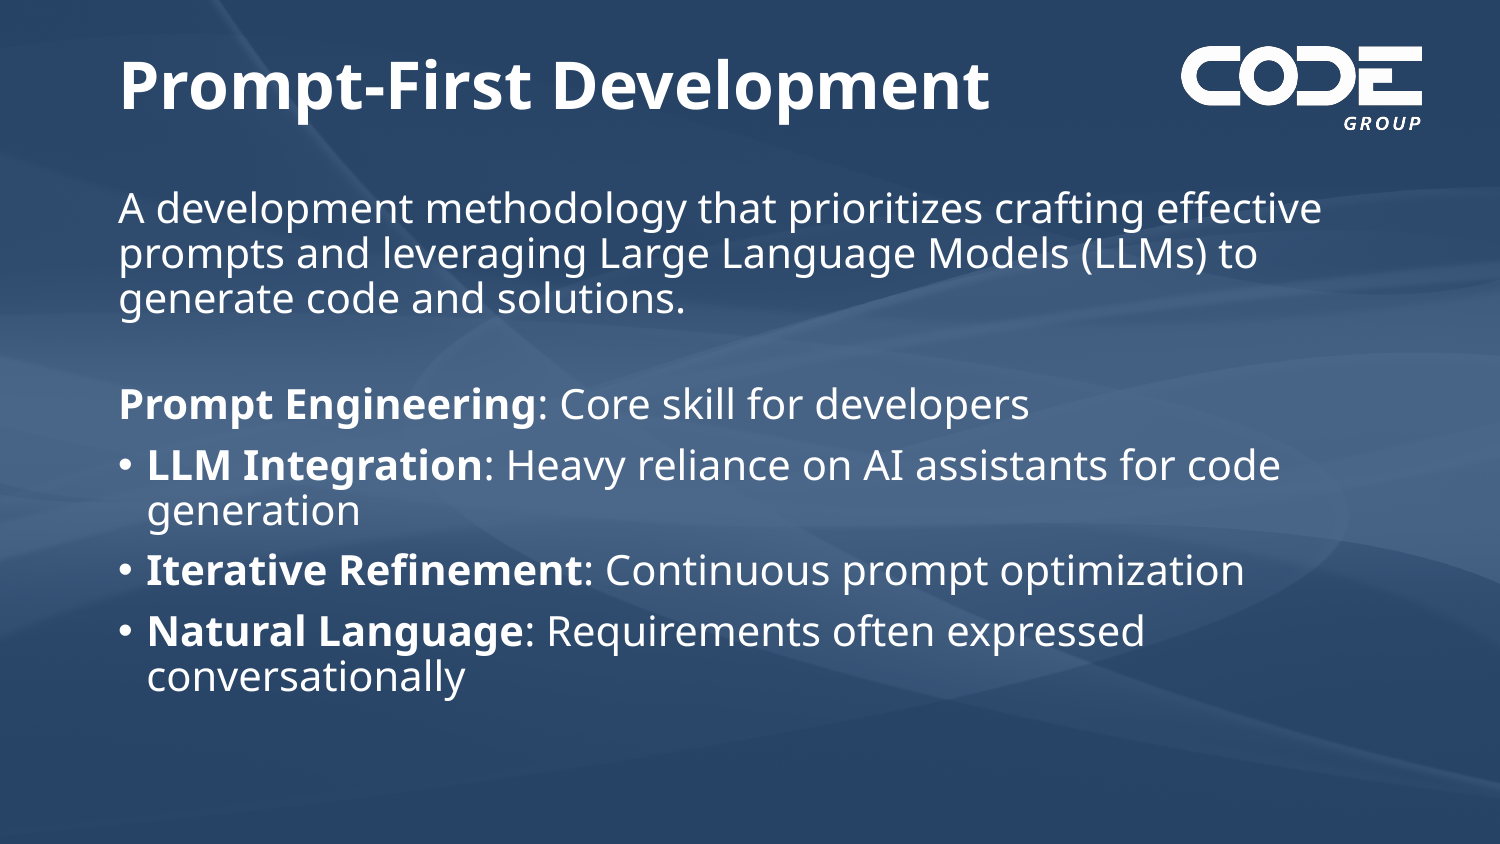

# Prompt-First Development
A development methodology that prioritizes crafting effective prompts and leveraging Large Language Models (LLMs) to generate code and solutions.
Prompt Engineering: Core skill for developers
LLM Integration: Heavy reliance on AI assistants for code generation
Iterative Refinement: Continuous prompt optimization
Natural Language: Requirements often expressed conversationally